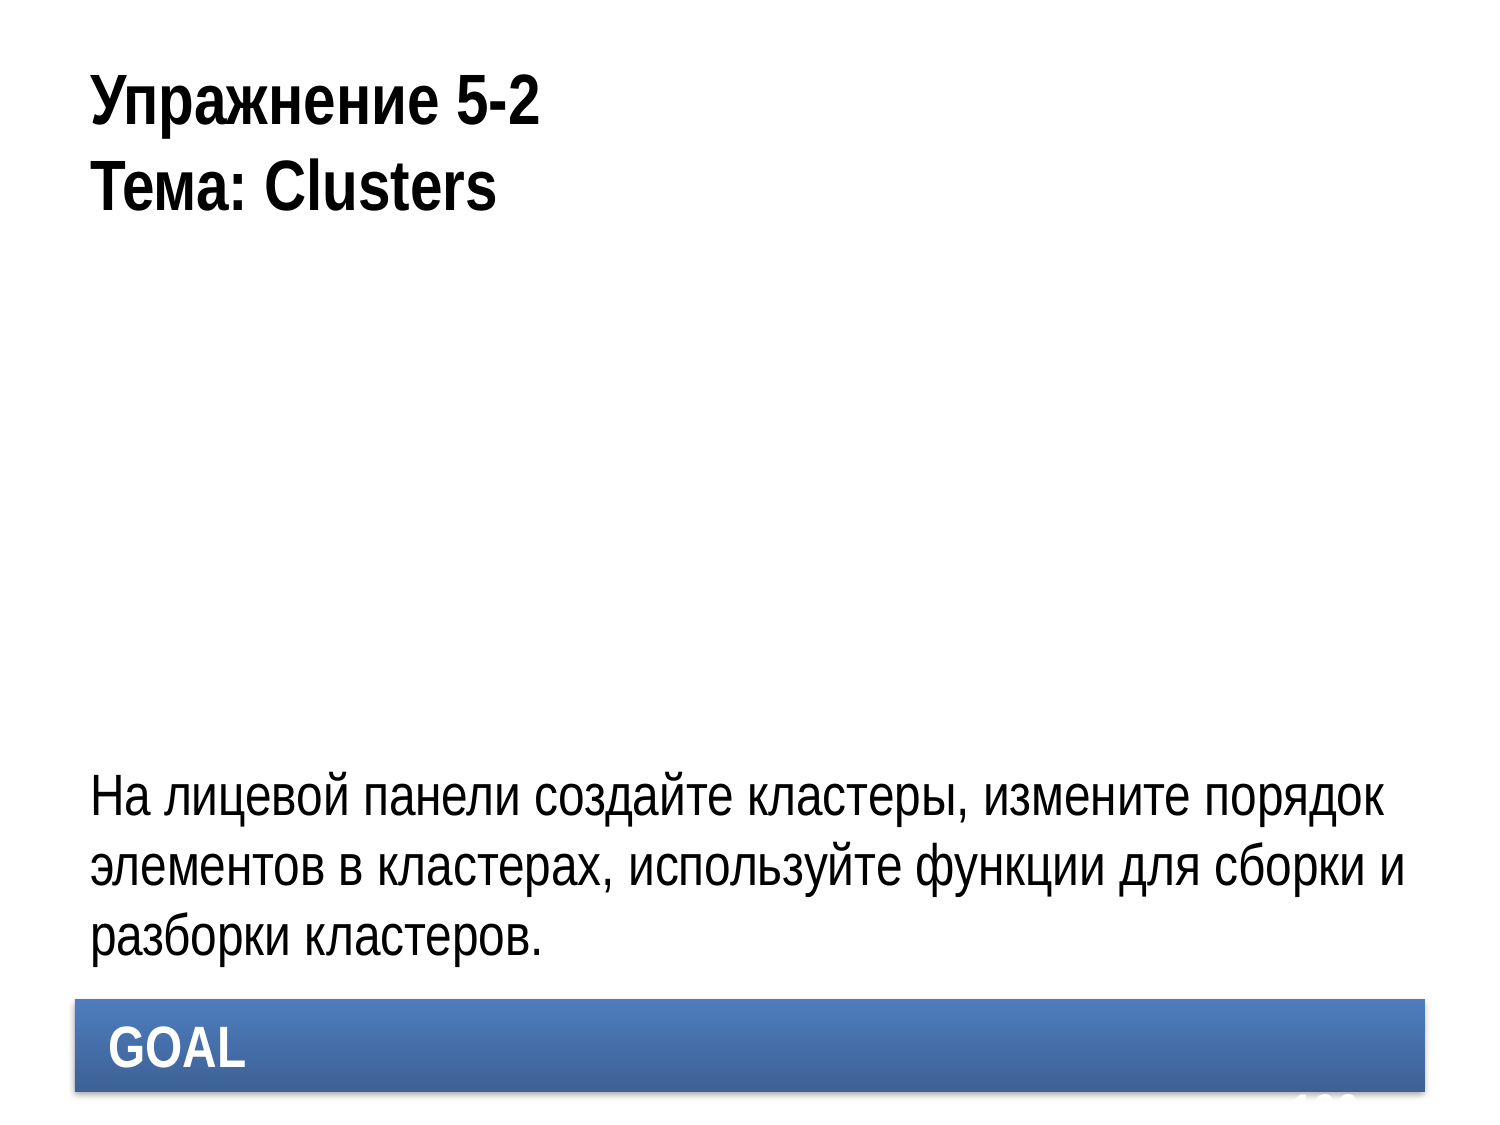

# Упражнение 5-2 Тема: Clusters
На лицевой панели создайте кластеры, измените порядок элементов в кластерах, используйте функции для сборки и разборки кластеров.
196